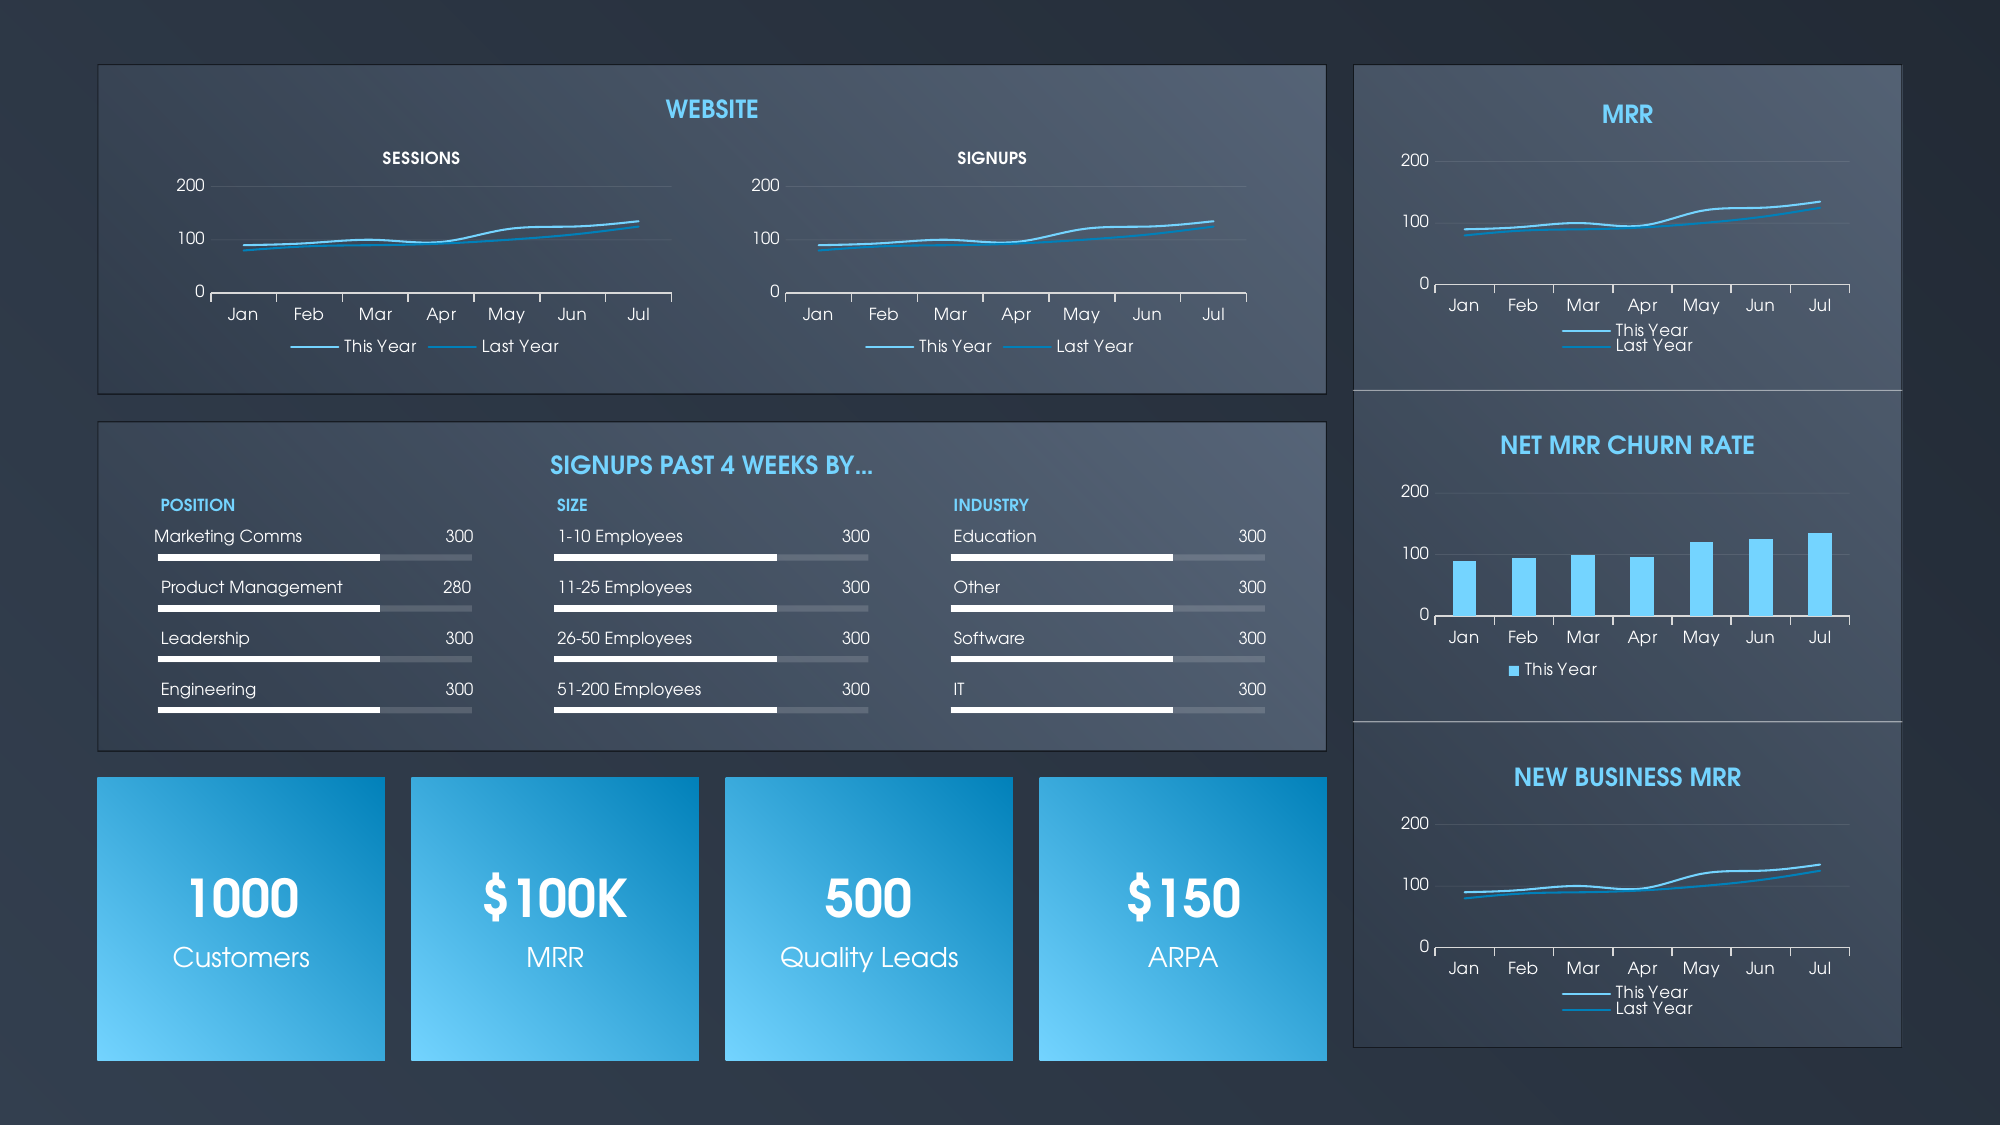

WEBSITE
MRR

### Chart

| Category | This Year | Last Year |
|---|---|---|
| Jan | 90.0 | 80.0 |
| Feb | 94.0 | 88.0 |
| Mar | 100.0 | 90.0 |
| Apr | 96.0 | 93.0 |
| May | 120.0 | 100.0 |
| Jun | 125.0 | 110.0 |
| Jul | 135.0 | 125.0 |

### Chart: SESSIONS

| Category | This Year | Last Year |
|---|---|---|
| Jan | 90.0 | 80.0 |
| Feb | 94.0 | 88.0 |
| Mar | 100.0 | 90.0 |
| Apr | 96.0 | 93.0 |
| May | 120.0 | 100.0 |
| Jun | 125.0 | 110.0 |
| Jul | 135.0 | 125.0 |

### Chart: SIGNUPS

| Category | This Year | Last Year |
|---|---|---|
| Jan | 90.0 | 80.0 |
| Feb | 94.0 | 88.0 |
| Mar | 100.0 | 90.0 |
| Apr | 96.0 | 93.0 |
| May | 120.0 | 100.0 |
| Jun | 125.0 | 110.0 |
| Jul | 135.0 | 125.0 |
NET MRR CHURN RATE

SIGNUPS PAST 4 WEEKS BY…

### Chart

| Category | This Year |
|---|---|
| Jan | 90.0 |
| Feb | 94.0 |
| Mar | 100.0 |
| Apr | 96.0 |
| May | 120.0 |
| Jun | 125.0 |
| Jul | 135.0 |
POSITION
SIZE
INDUSTRY
Marketing Comms
300
1-10 Employees
300
Education
300
Product Management
280
11-25 Employees
300
Other
300
Leadership
300
26-50 Employees
300
Software
300
Engineering
300
51-200 Employees
300
IT
300
NEW BUSINESS MRR

### Chart

| Category | This Year | Last Year |
|---|---|---|
| Jan | 90.0 | 80.0 |
| Feb | 94.0 | 88.0 |
| Mar | 100.0 | 90.0 |
| Apr | 96.0 | 93.0 |
| May | 120.0 | 100.0 |
| Jun | 125.0 | 110.0 |
| Jul | 135.0 | 125.0 |
1000
Customers
$100K
MRR
500
Quality Leads
$150
ARPA